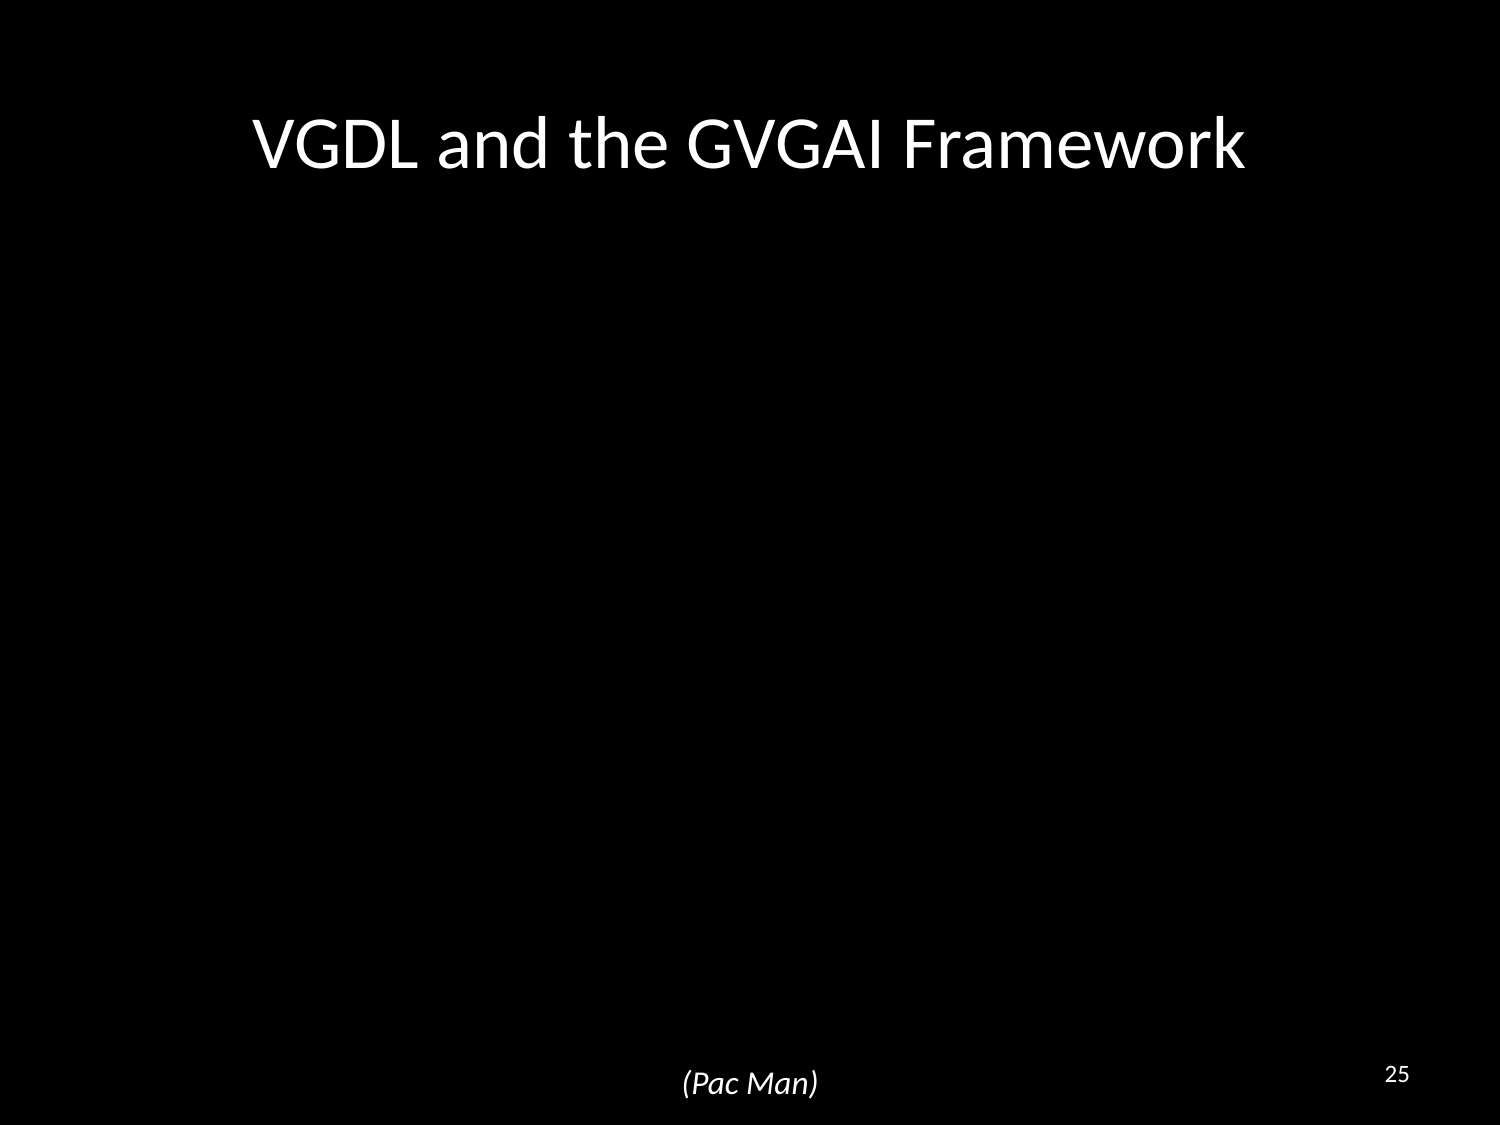

# VGDL and the GVGAI Framework
25
(Pac Man)